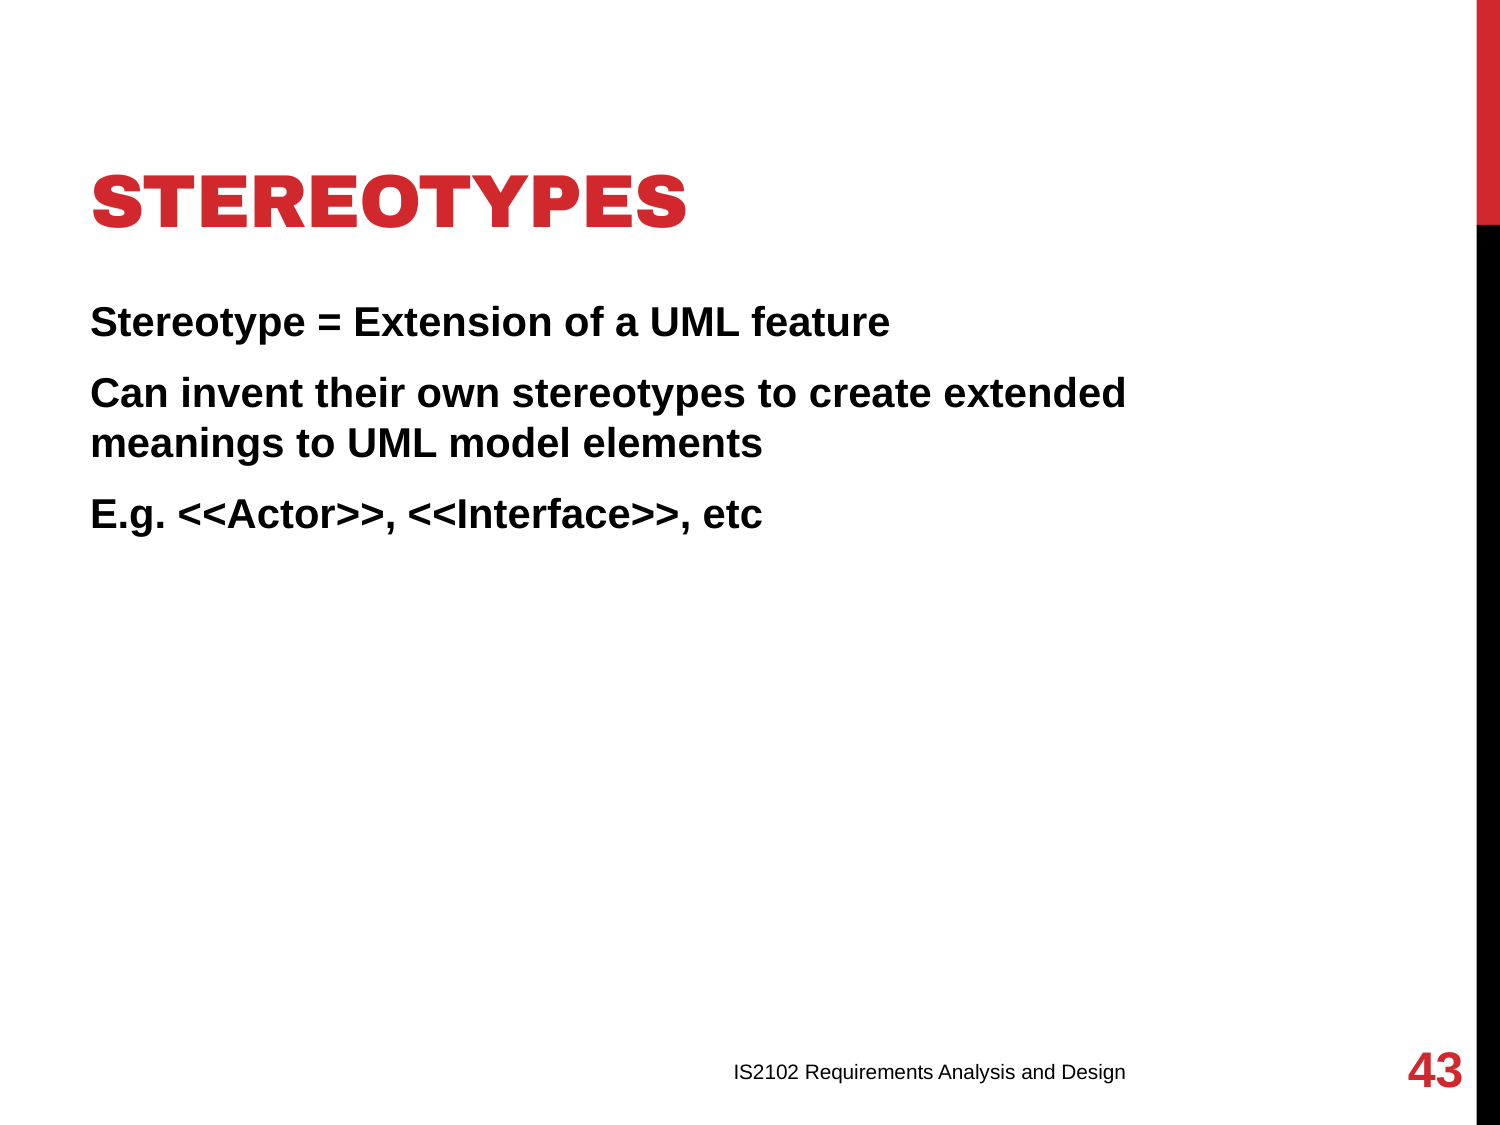

# Stereotypes
Stereotype = Extension of a UML feature
Can invent their own stereotypes to create extended meanings to UML model elements
E.g. <<Actor>>, <<Interface>>, etc
43
IS2102 Requirements Analysis and Design